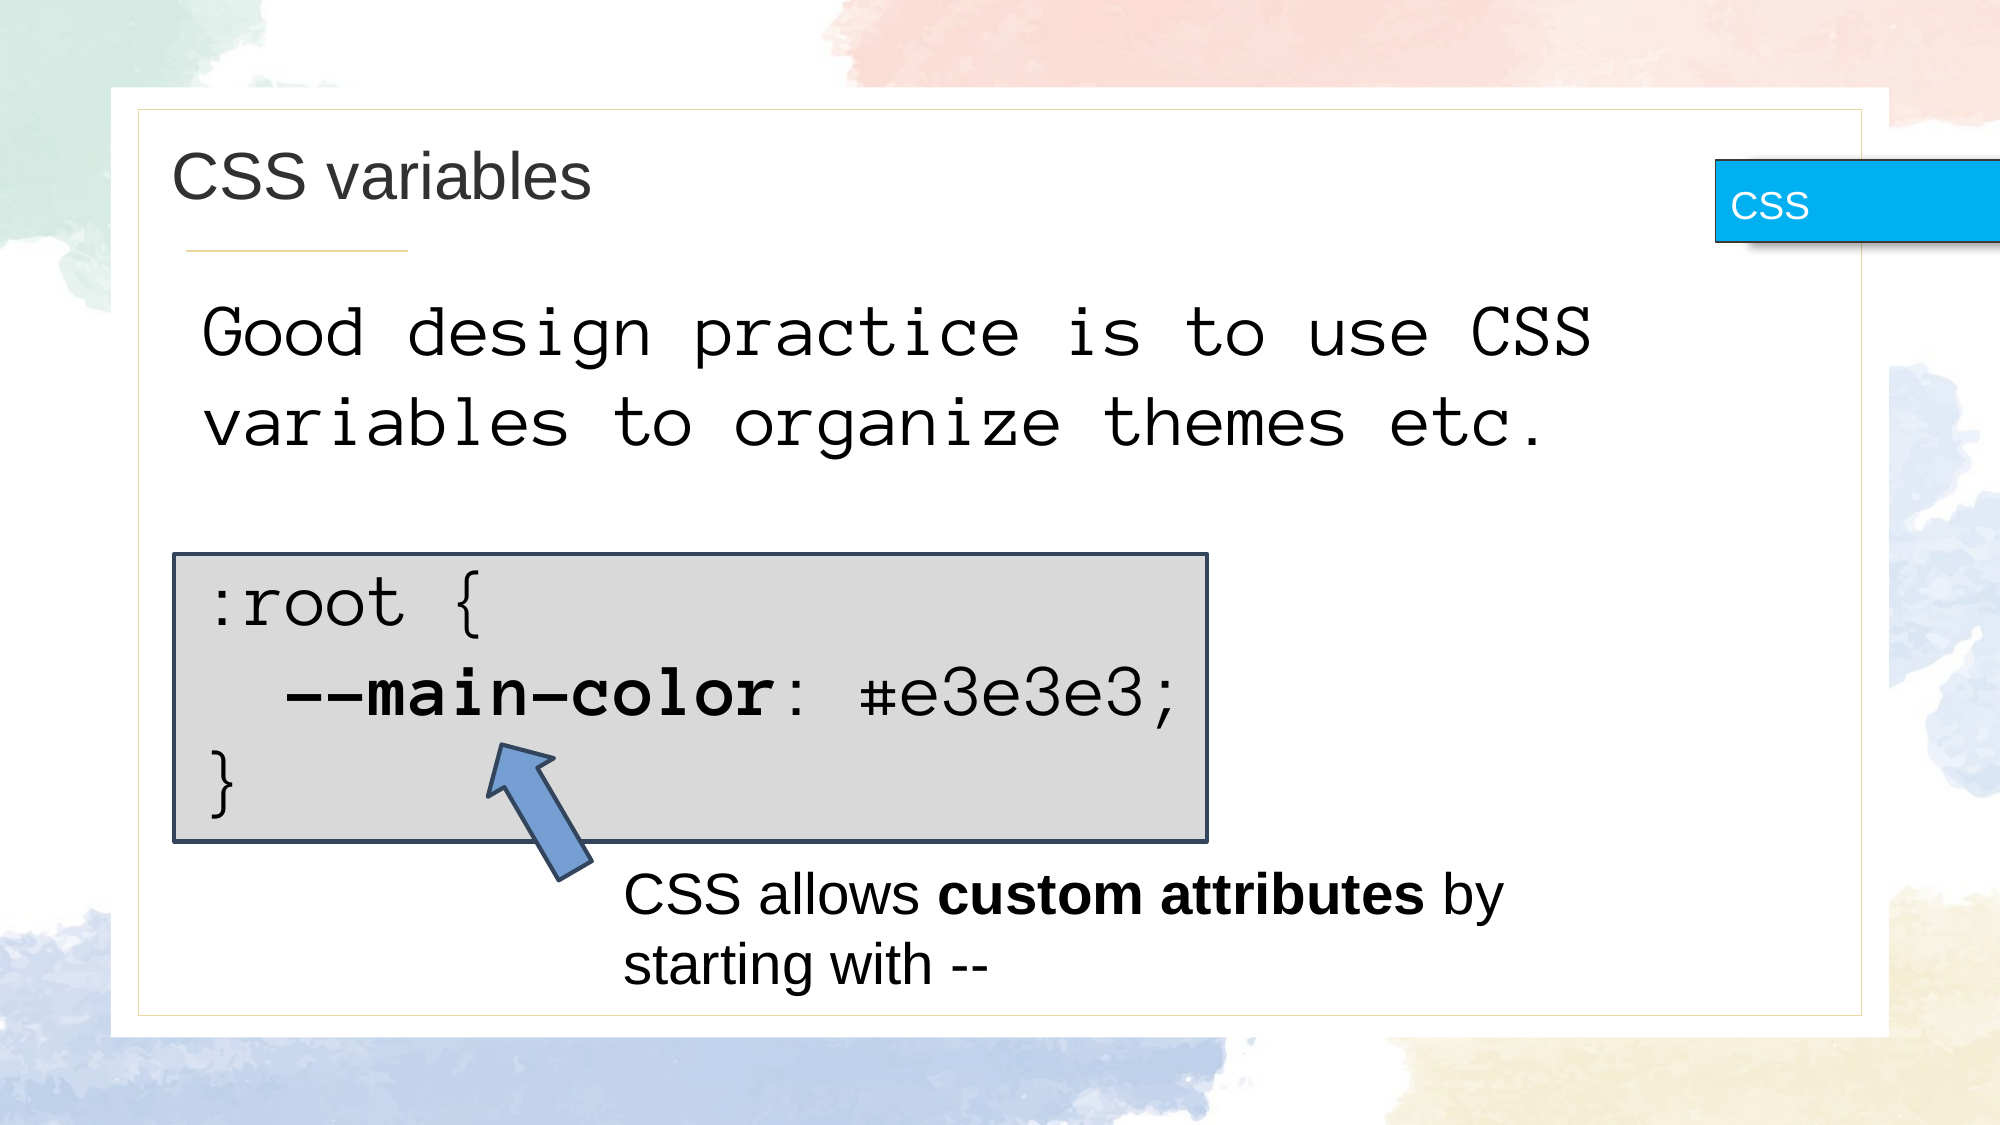

# CSS variables
CSS
Good design practice is to use CSS variables to organize themes etc.

:root {
  --main-color: #e3e3e3;
}

CSS allows custom attributes by starting with --